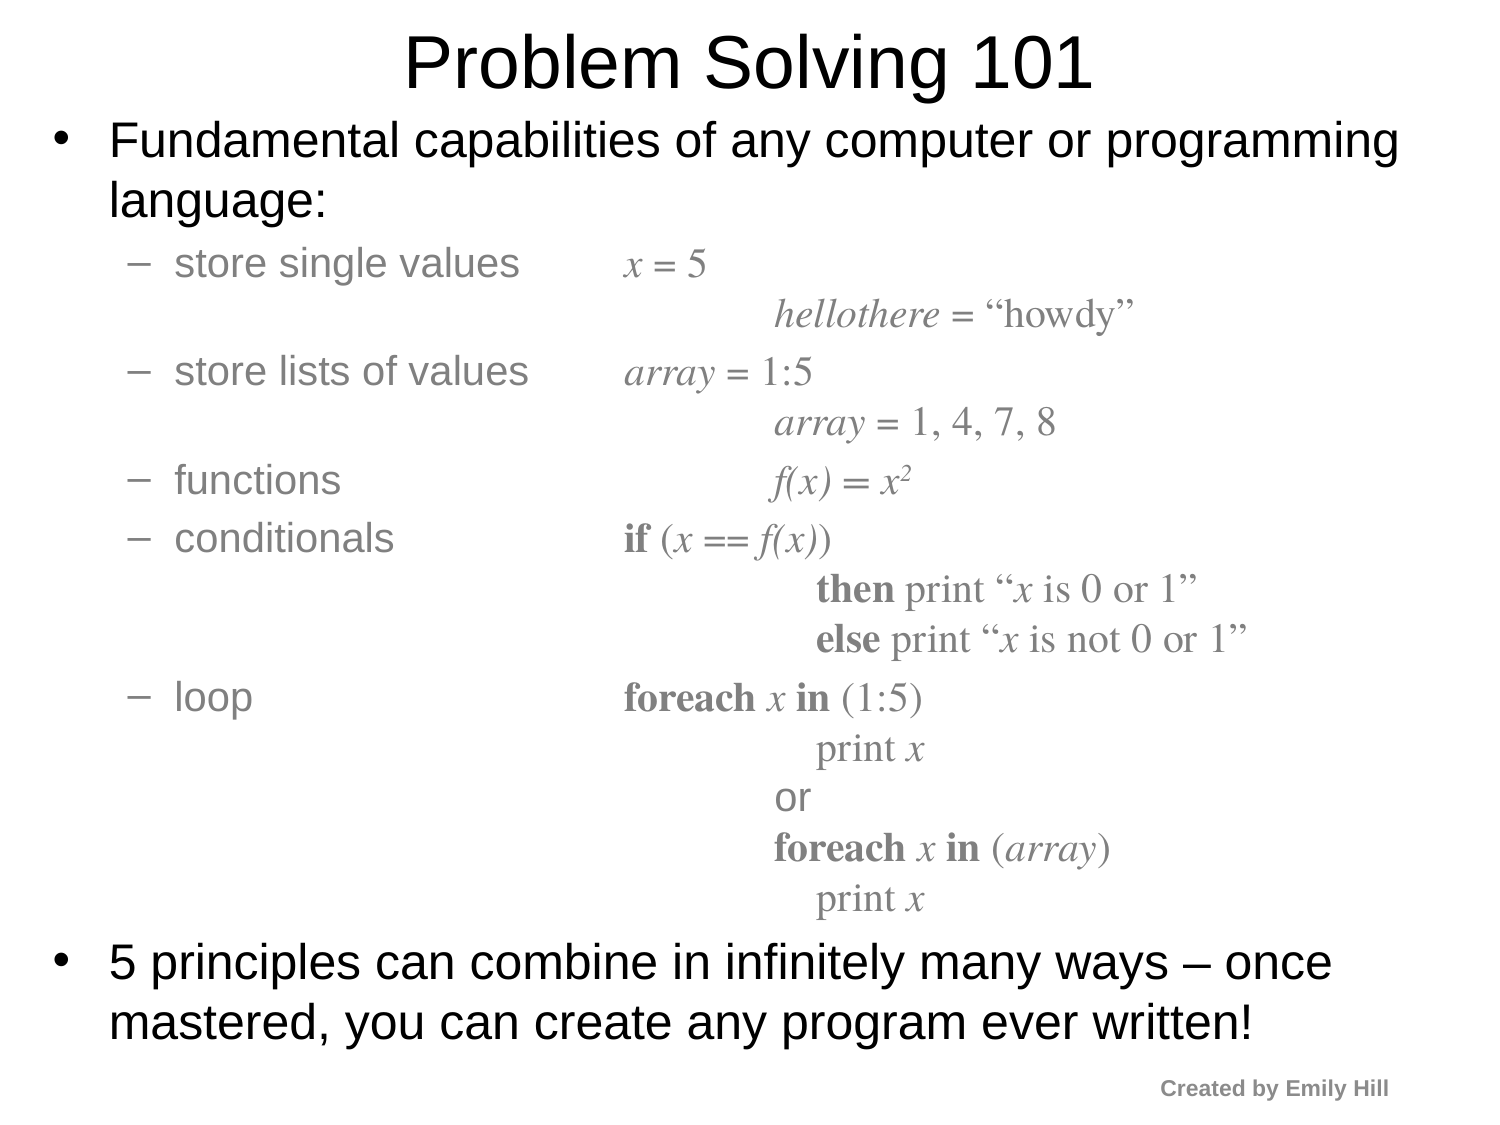

# Problem Solving 101
Fundamental capabilities of any computer or programming language:
store single values	x = 5
				hellothere = “howdy”
store lists of values	array = 1:5
				array = 1, 4, 7, 8
functions			f(x) = x2
conditionals		if (x == f(x))
				    then print “x is 0 or 1”
				    else print “x is not 0 or 1”
loop			foreach x in (1:5)
				    print x
				or
				foreach x in (array)
				    print x
5 principles can combine in infinitely many ways – once mastered, you can create any program ever written!
Created by Emily Hill